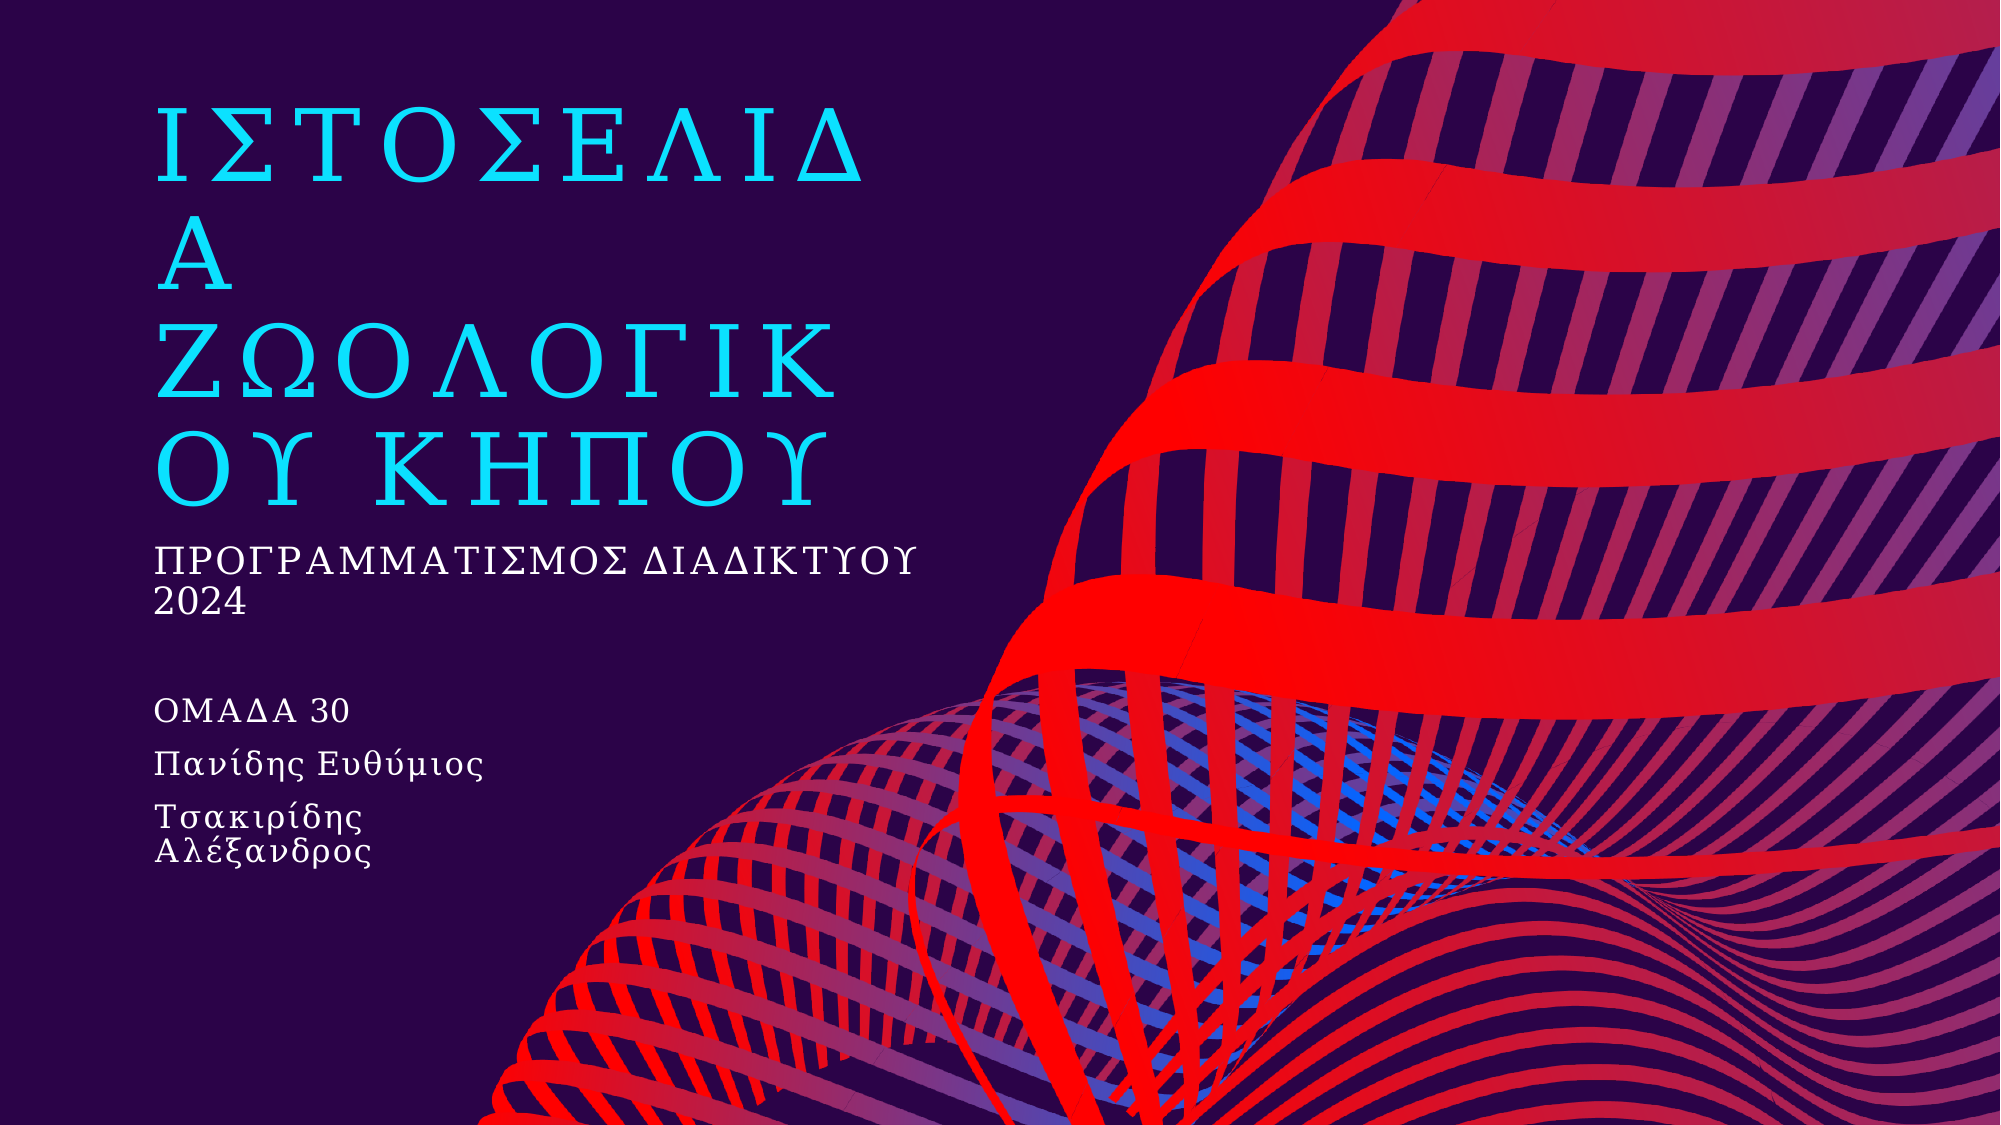

# ΙΣΤΟΣΕΛΙΔΑ ζωολογικου κηπου
ΠΡΟΓΡΑΜΜΑΤΙΣΜΟΣ ΔΙΑΔΙΚΤΥΟΥ 2024
ΟΜΑΔΑ 30
Πανίδης Ευθύμιος
Τσακιρίδης Αλέξανδρος